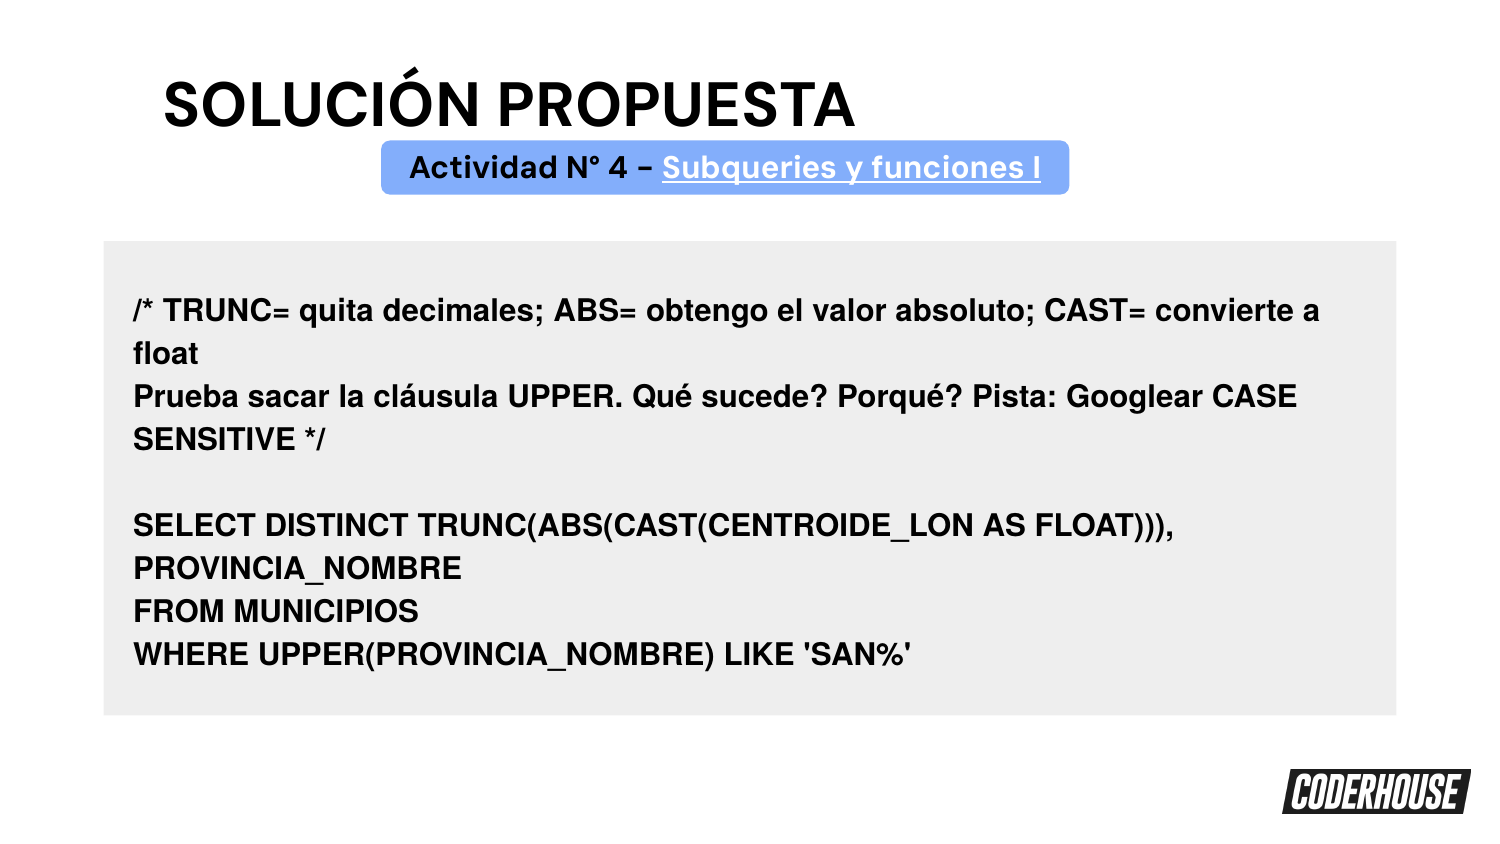

SOLUCIÓN PROPUESTA
Actividad N° 4 - Subqueries y funciones I
/* TRUNC= quita decimales; ABS= obtengo el valor absoluto; CAST= convierte a float
Prueba sacar la cláusula UPPER. Qué sucede? Porqué? Pista: Googlear CASE SENSITIVE */

SELECT DISTINCT TRUNC(ABS(CAST(CENTROIDE_LON AS FLOAT))), PROVINCIA_NOMBRE
FROM MUNICIPIOS
WHERE UPPER(PROVINCIA_NOMBRE) LIKE 'SAN%'